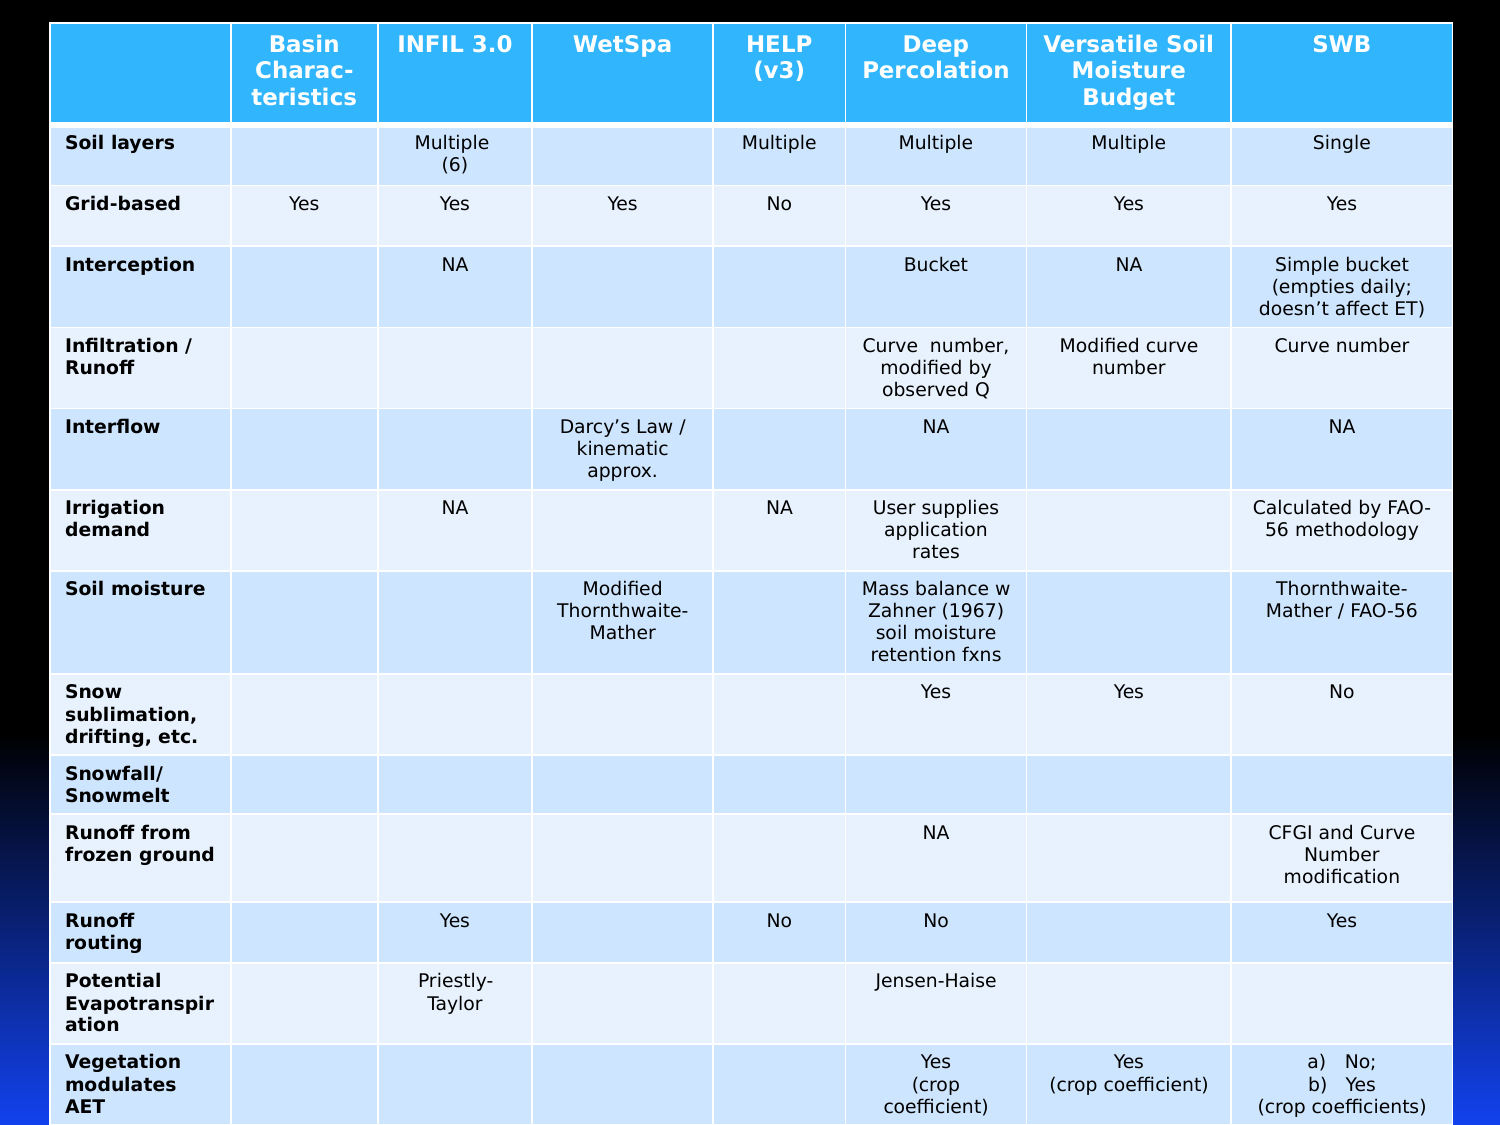

|  | Basin Charac-teristics | INFIL 3.0 | WetSpa | HELP (v3) | Deep Percolation | Versatile Soil Moisture Budget | SWB |
| --- | --- | --- | --- | --- | --- | --- | --- |
| Soil layers |  | Multiple (6) |  | Multiple | Multiple | Multiple | Single |
| Grid-based | Yes | Yes | Yes | No | Yes | Yes | Yes |
| Interception |  | NA |  |  | Bucket | NA | Simple bucket (empties daily; doesn’t affect ET) |
| Infiltration / Runoff |  |  |  |  | Curve number, modified by observed Q | Modified curve number | Curve number |
| Interflow |  |  | Darcy’s Law / kinematic approx. |  | NA |  | NA |
| Irrigation demand |  | NA |  | NA | User supplies application rates |  | Calculated by FAO-56 methodology |
| Soil moisture |  |  | Modified Thornthwaite-Mather |  | Mass balance w Zahner (1967) soil moisture retention fxns |  | Thornthwaite-Mather / FAO-56 |
| Snow sublimation, drifting, etc. |  |  |  |  | Yes | Yes | No |
| Snowfall/Snowmelt |  |  |  |  |  |  |  |
| Runoff from frozen ground |  |  |  |  | NA |  | CFGI and Curve Number modification |
| Runoff routing |  | Yes |  | No | No |  | Yes |
| Potential Evapotranspiration |  | Priestly-Taylor |  |  | Jensen-Haise |  |  |
| Vegetation modulates AET |  |  |  |  | Yes (crop coefficient) | Yes (crop coefficient) | No; Yes (crop coefficients) |